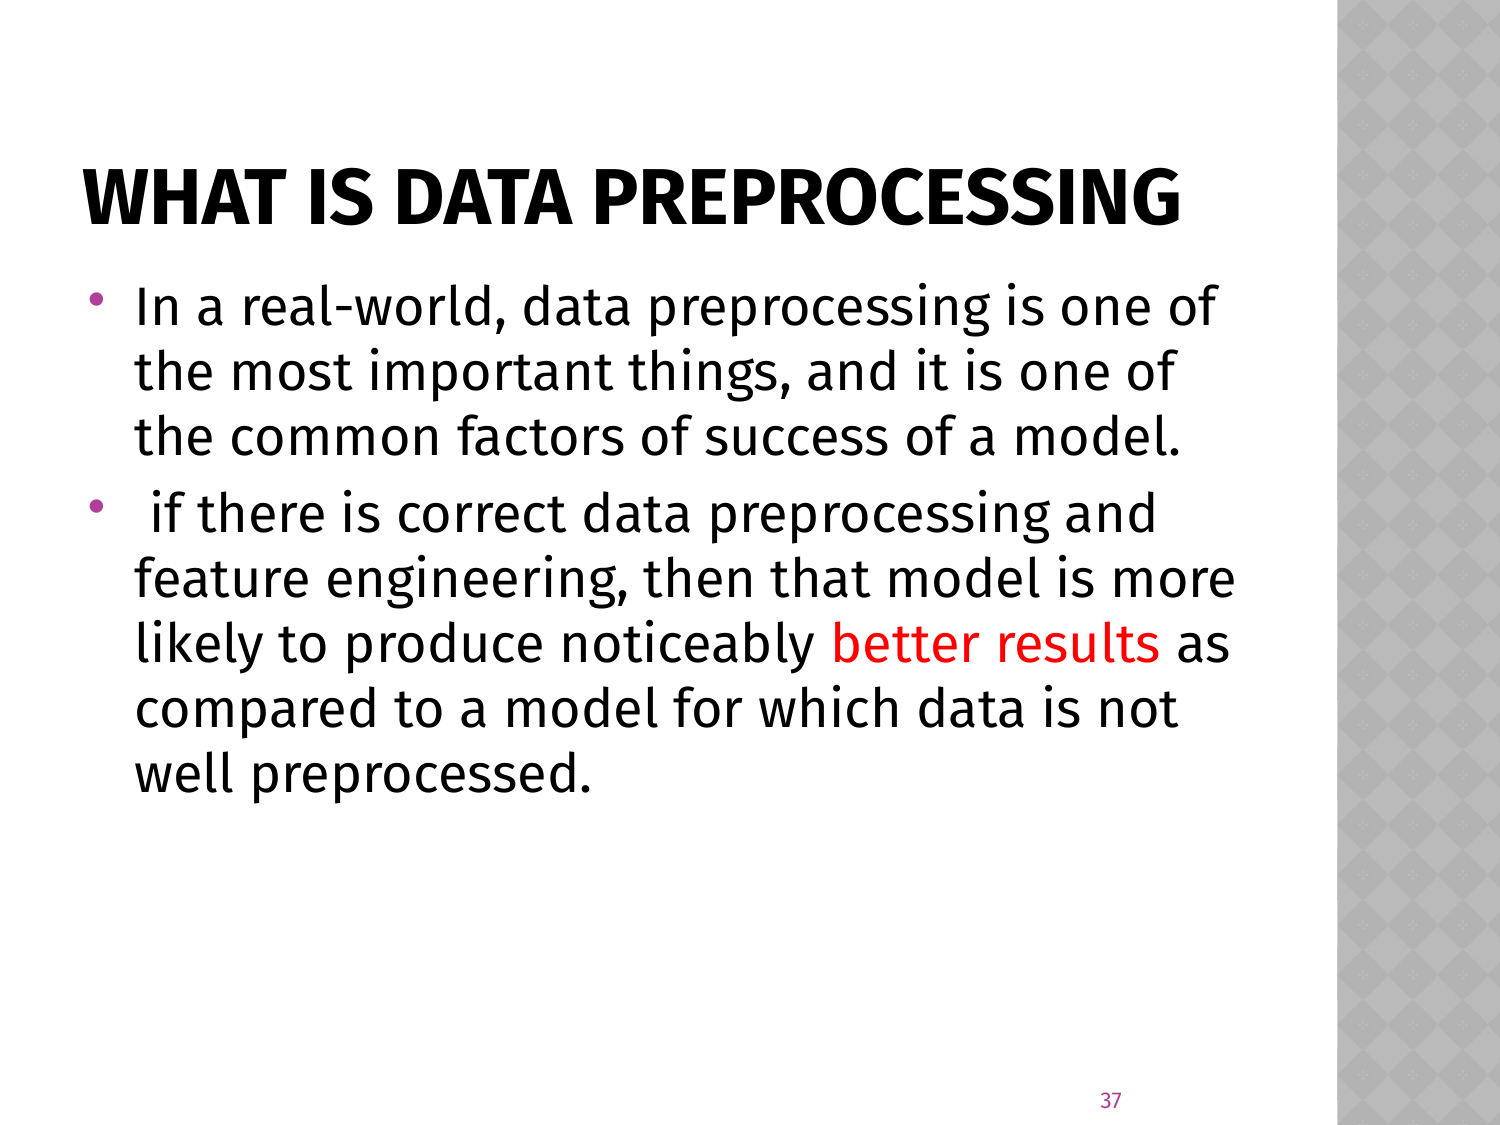

# What is Data Preprocessing
In a real-world, data preprocessing is one of the most important things, and it is one of the common factors of success of a model.
 if there is correct data preprocessing and feature engineering, then that model is more likely to produce noticeably better results as compared to a model for which data is not well preprocessed.
37